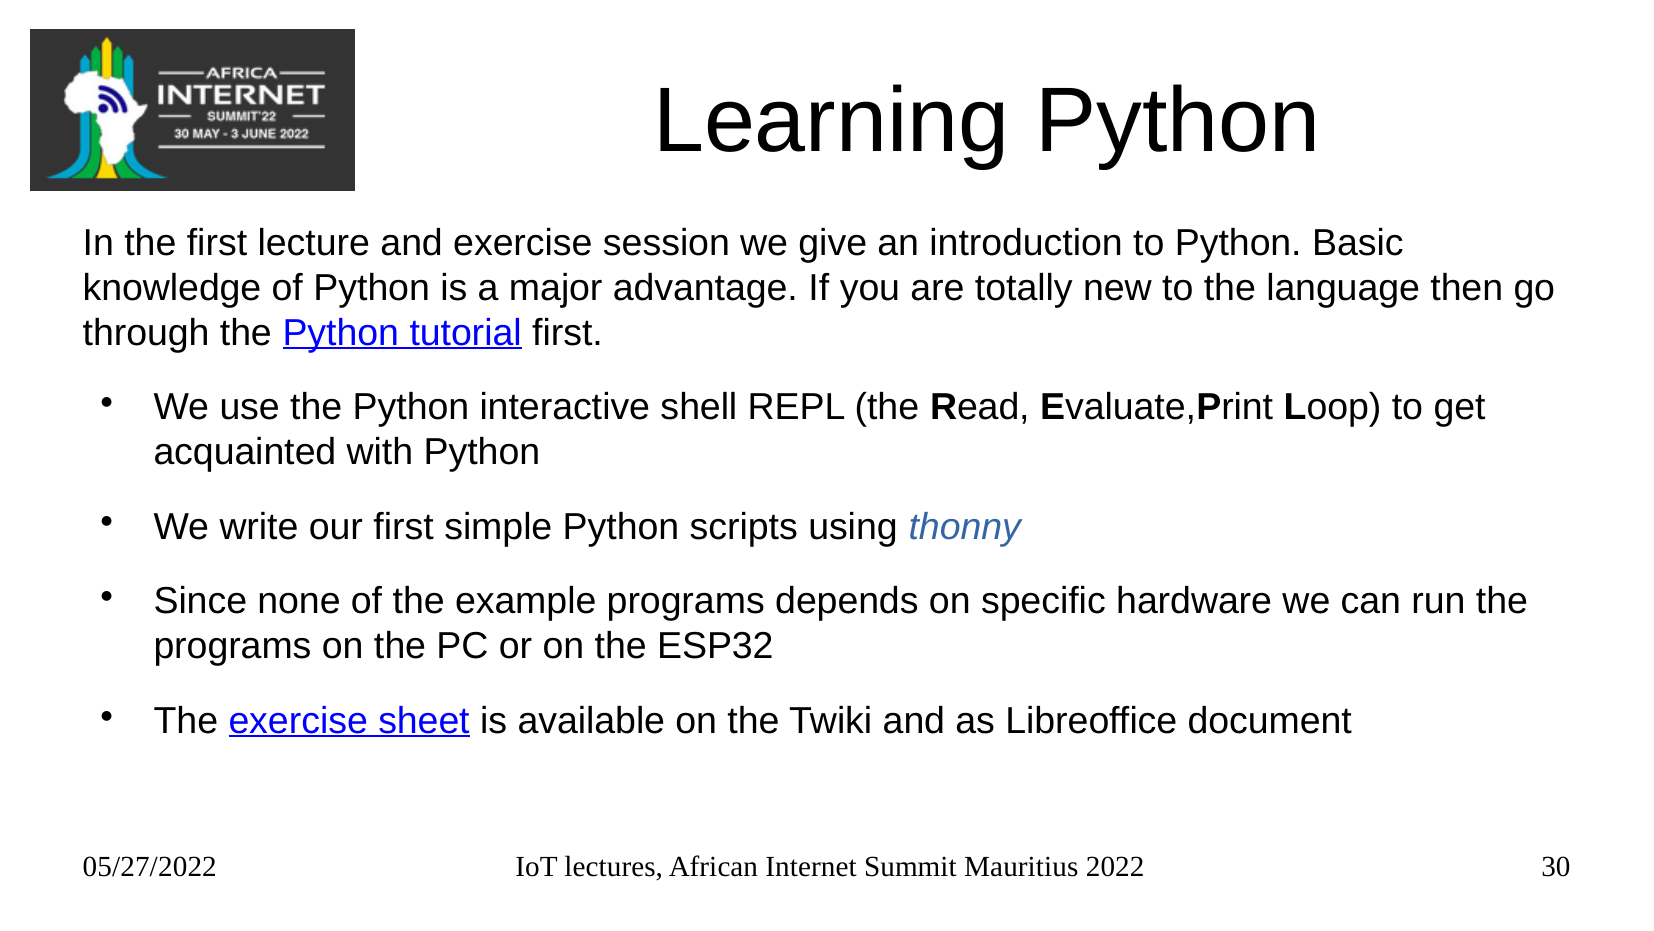

# Learning Python
In the first lecture and exercise session we give an introduction to Python. Basic knowledge of Python is a major advantage. If you are totally new to the language then go through the Python tutorial first.
We use the Python interactive shell REPL (the Read, Evaluate,Print Loop) to get acquainted with Python
We write our first simple Python scripts using thonny
Since none of the example programs depends on specific hardware we can run the programs on the PC or on the ESP32
The exercise sheet is available on the Twiki and as Libreoffice document

05/27/2022
IoT lectures, African Internet Summit Mauritius 2022
30